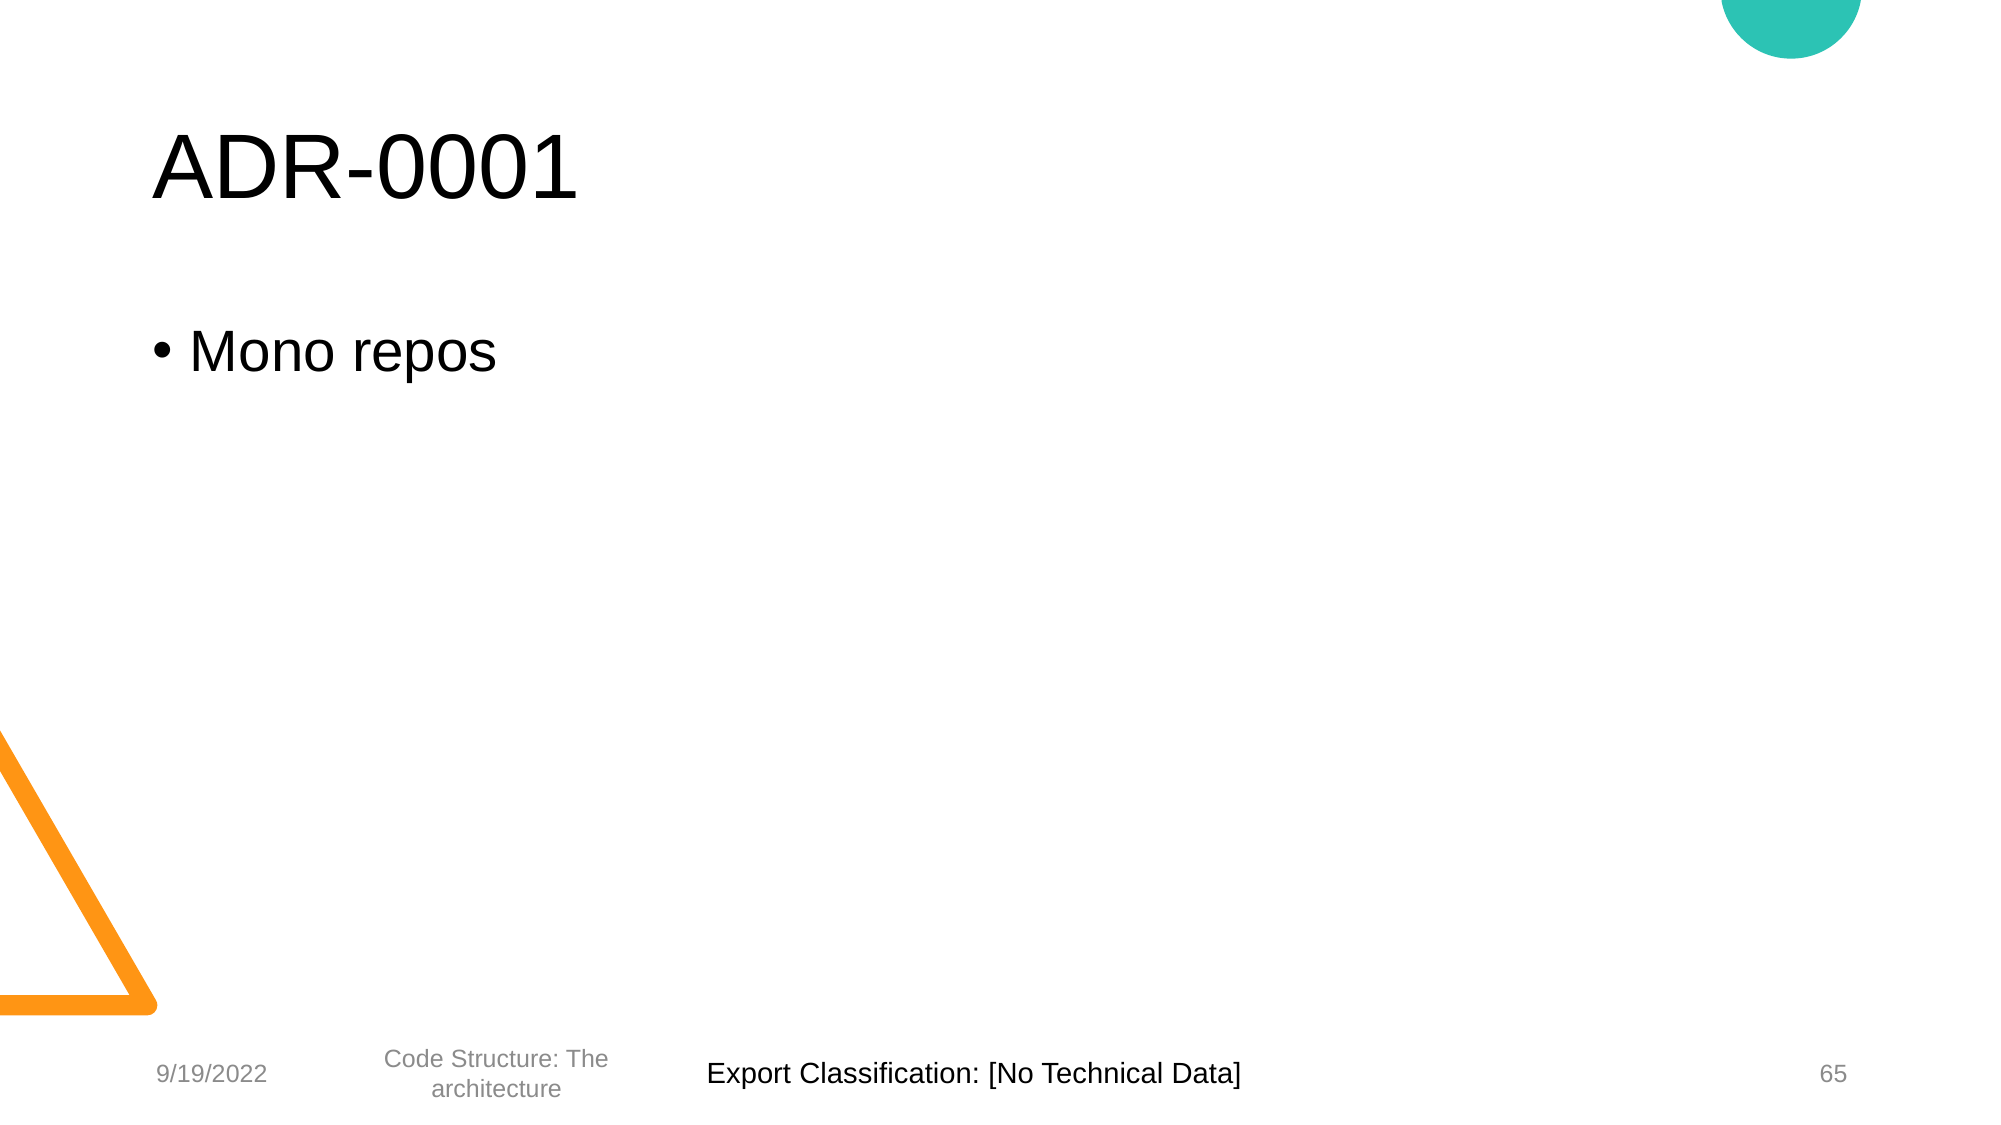

# ADR-0001
Mono repos
9/19/2022
Code Structure: The architecture
65